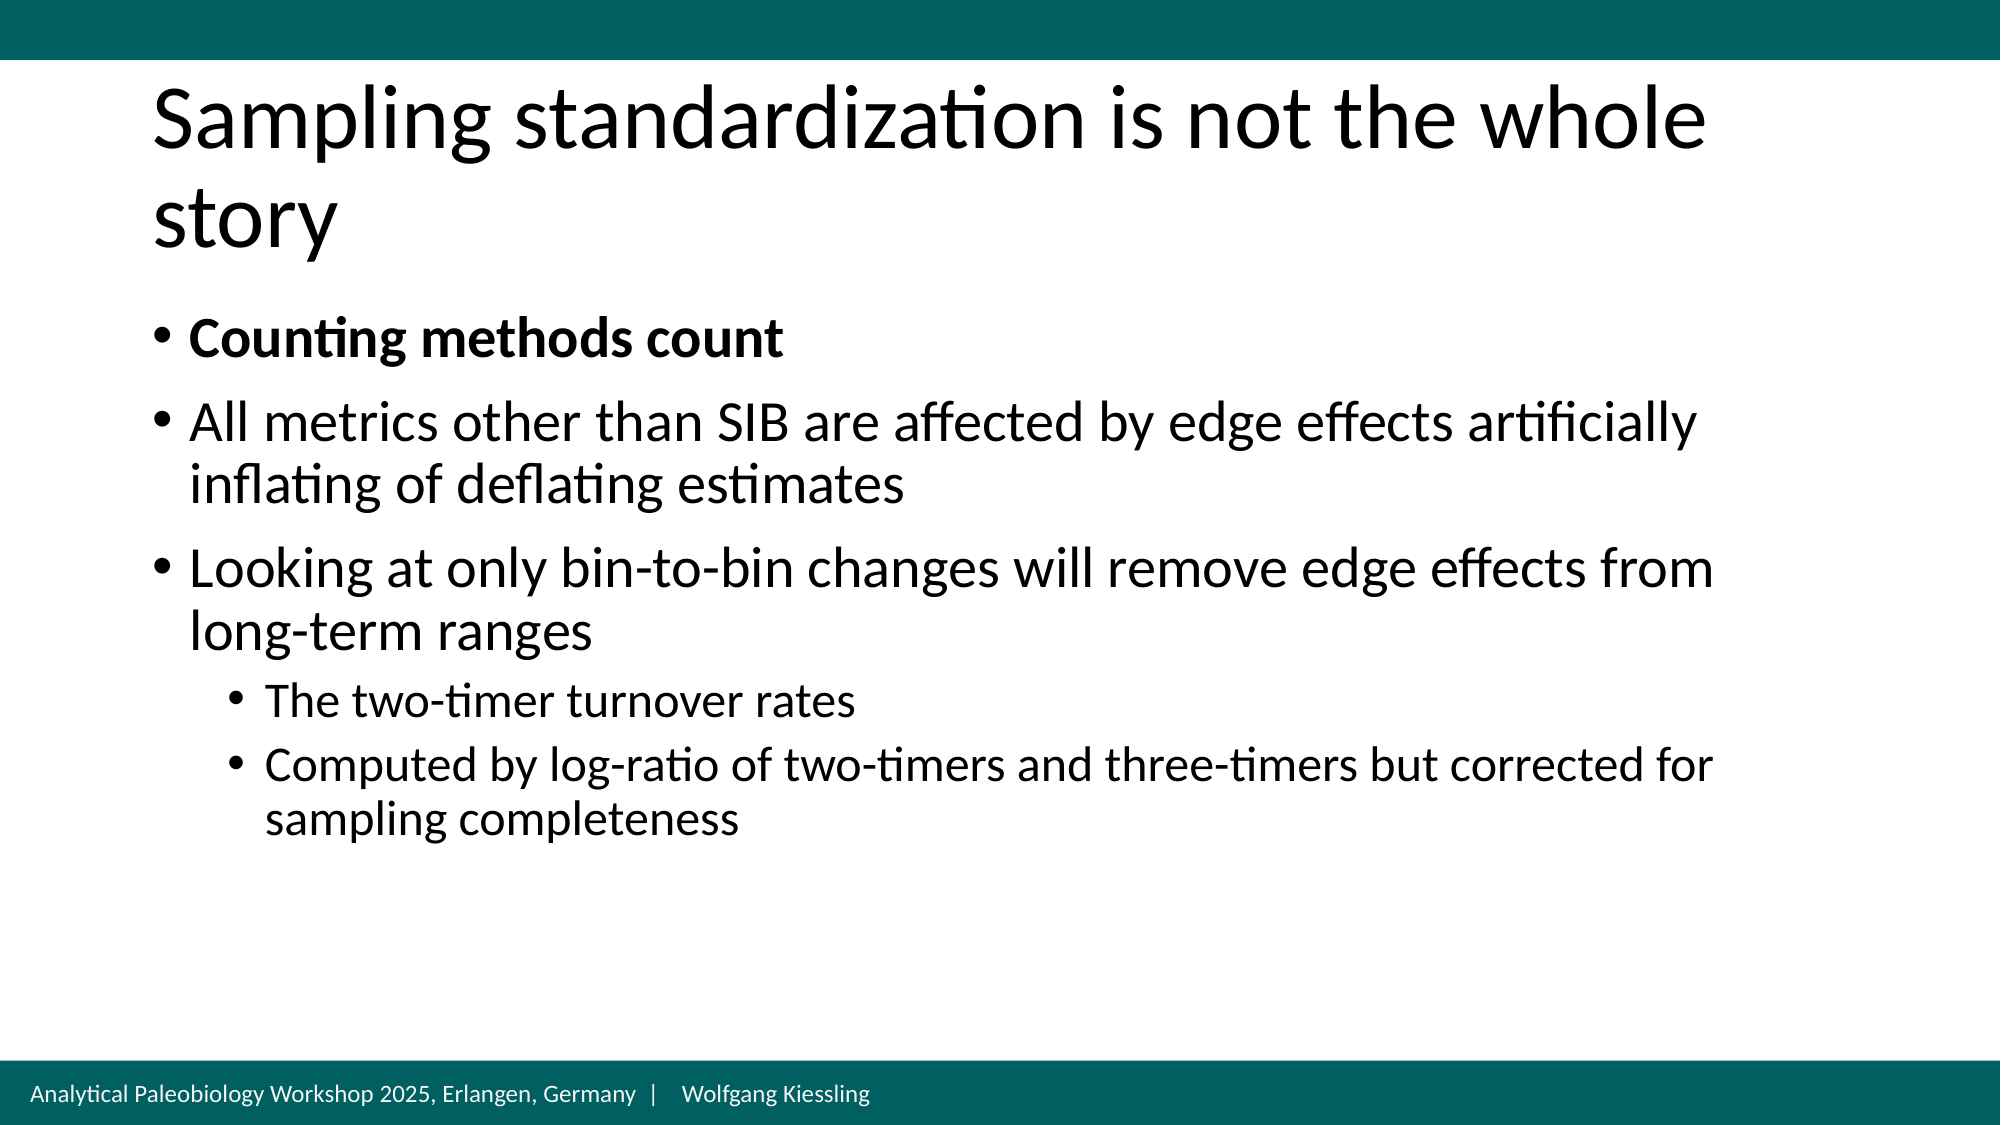

# Sampling standardization is not the whole story
Counting methods count
All metrics other than SIB are affected by edge effects artificially inflating of deflating estimates
Looking at only bin-to-bin changes will remove edge effects from long-term ranges
The two-timer turnover rates
Computed by log-ratio of two-timers and three-timers but corrected for sampling completeness